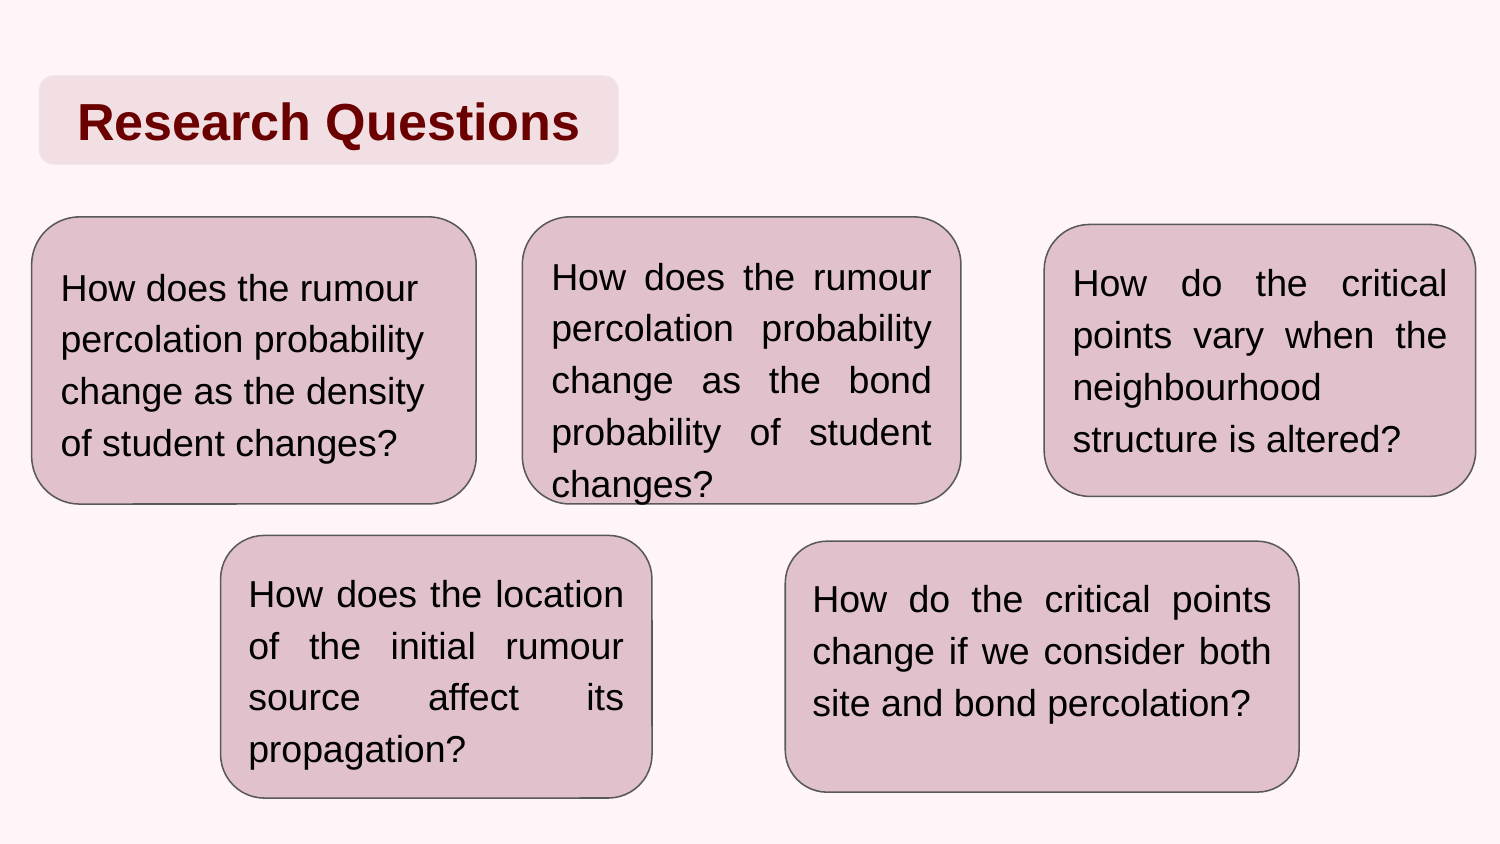

Research Questions
How does the rumour percolation probability change as the bond probability of student changes?

How does the rumour percolation probability change as the density of student changes?
How do the critical points vary when the neighbourhood structure is altered?

How does the location of the initial rumour source affect its propagation?
How do the critical points change if we consider both site and bond percolation?